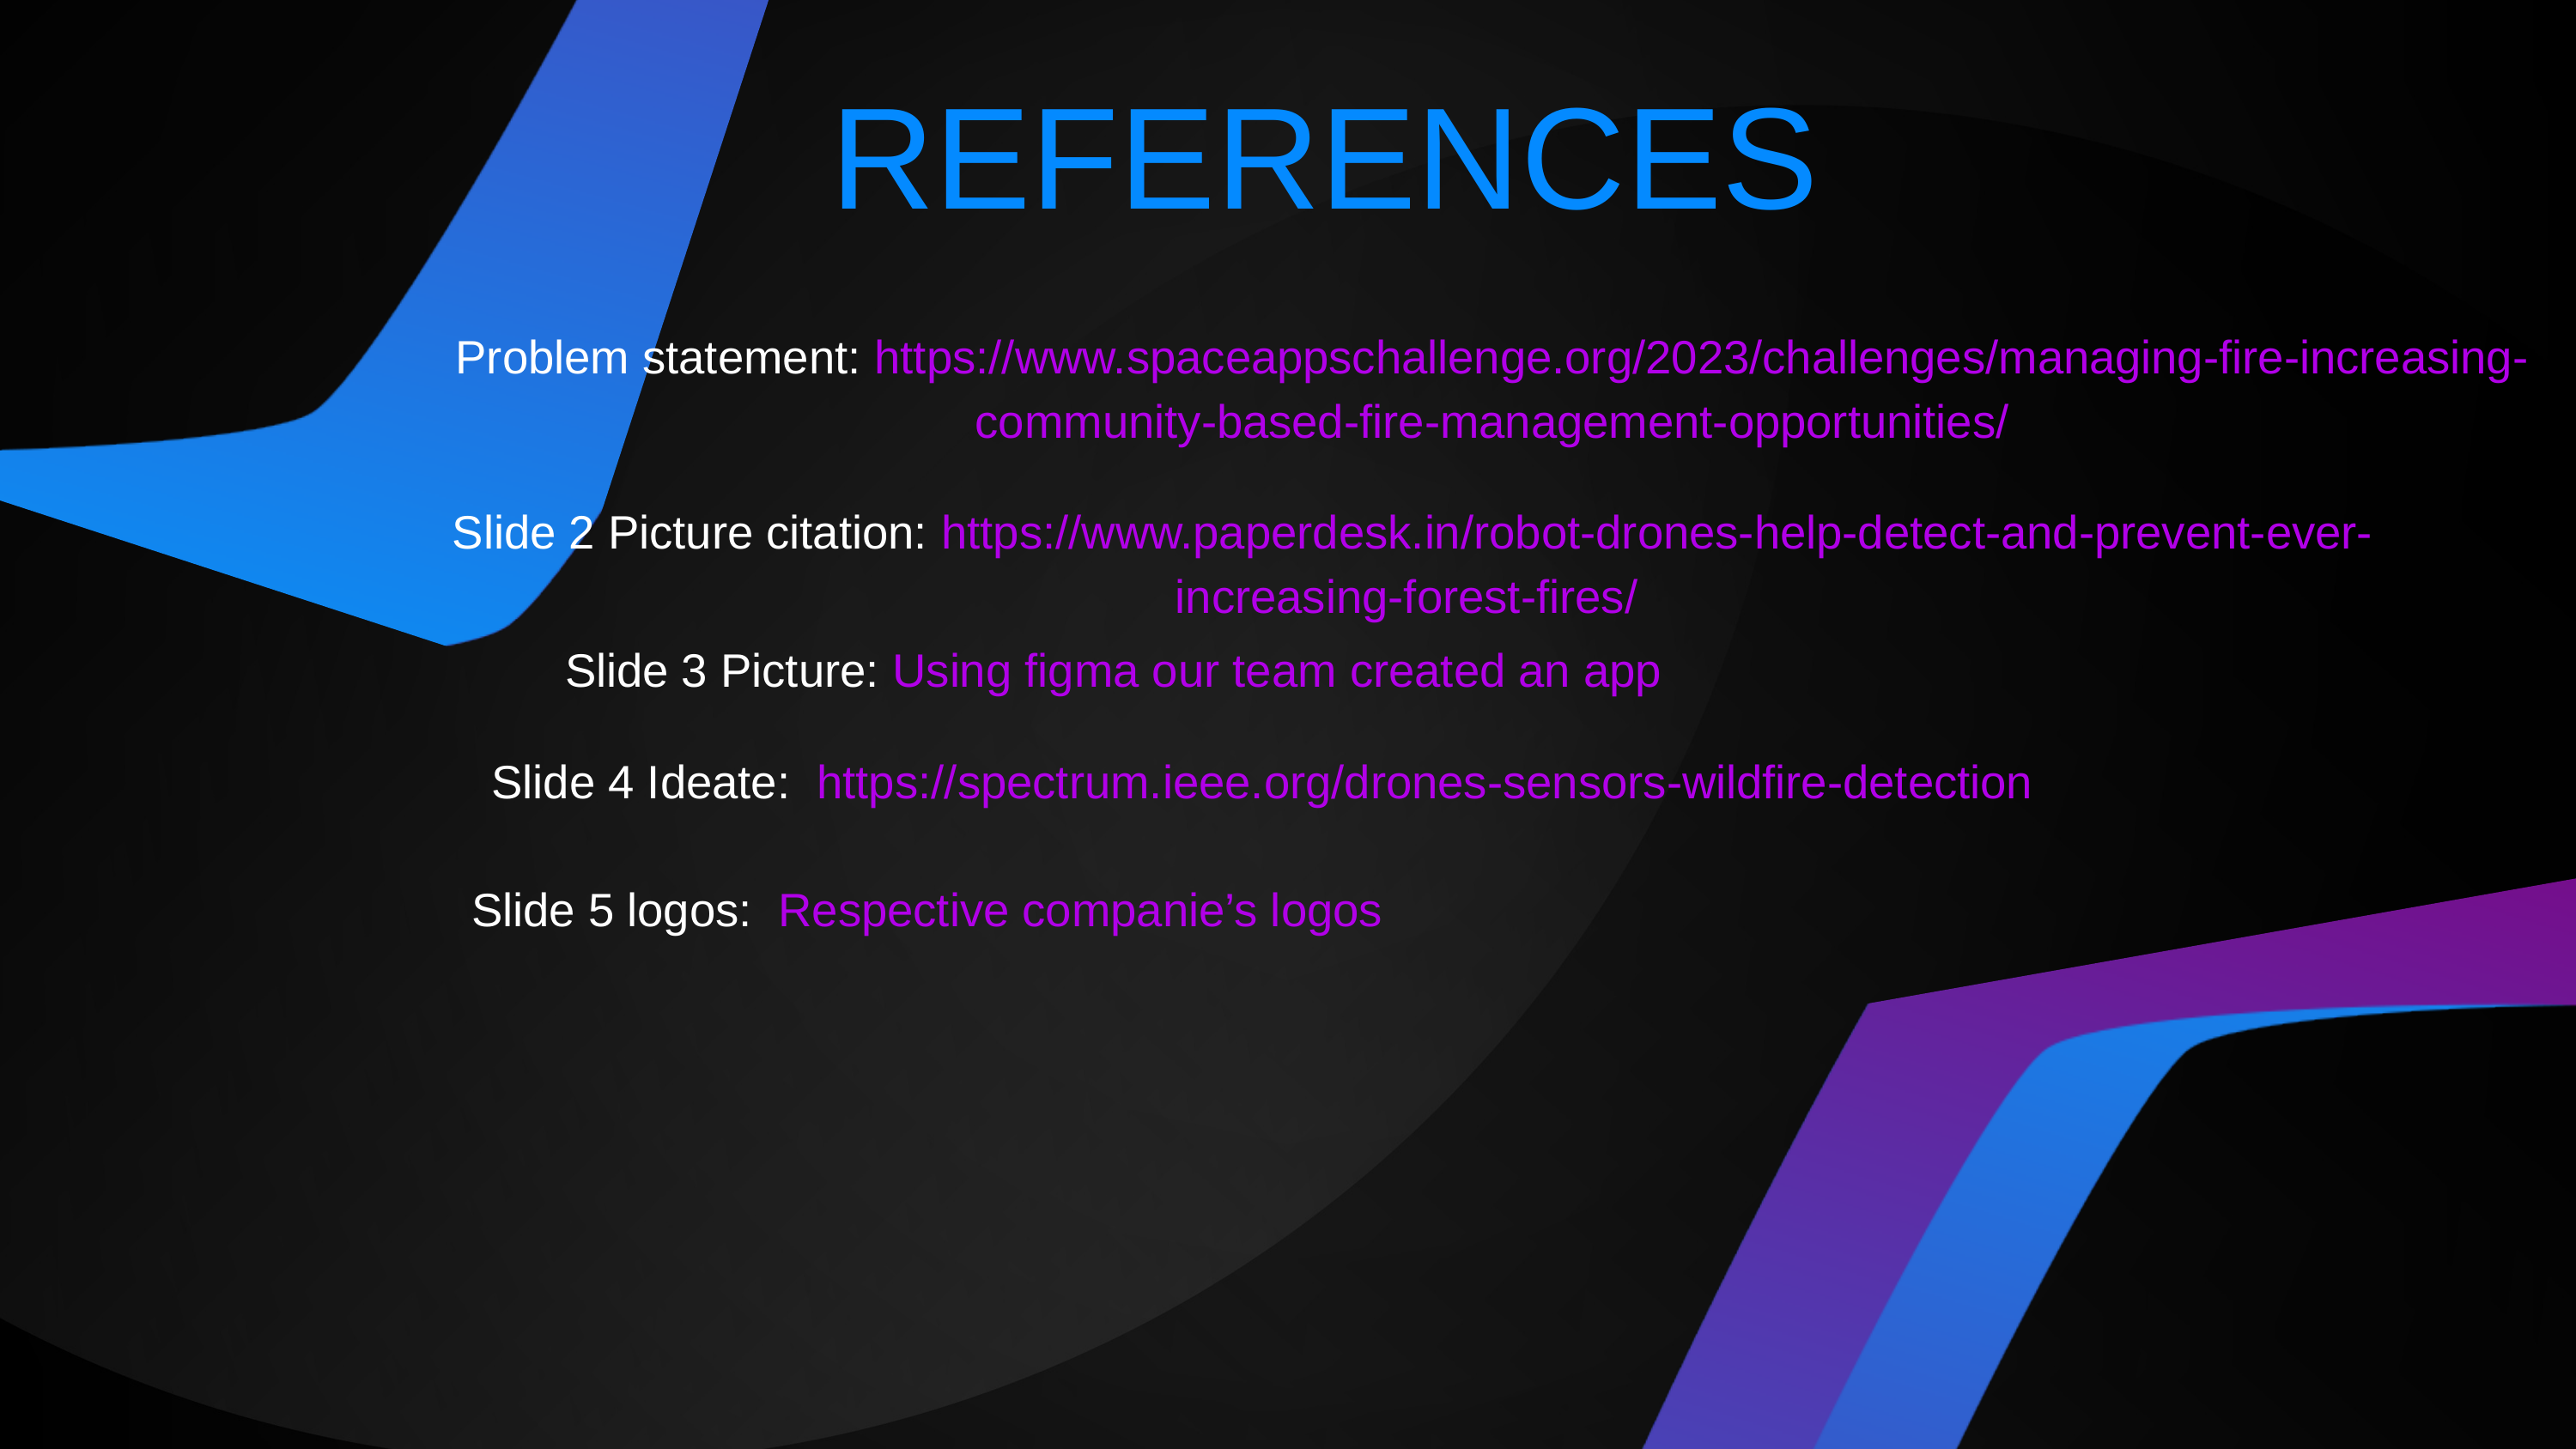

REFERENCES
Problem statement: https://www.spaceappschallenge.org/2023/challenges/managing-fire-increasing-community-based-fire-management-opportunities/
Slide 2 Picture citation: https://www.paperdesk.in/robot-drones-help-detect-and-prevent-ever-increasing-forest-fires/
Slide 3 Picture: Using figma our team created an app
Slide 4 Ideate:  https://spectrum.ieee.org/drones-sensors-wildfire-detection
Slide 5 logos:  Respective companie’s logos